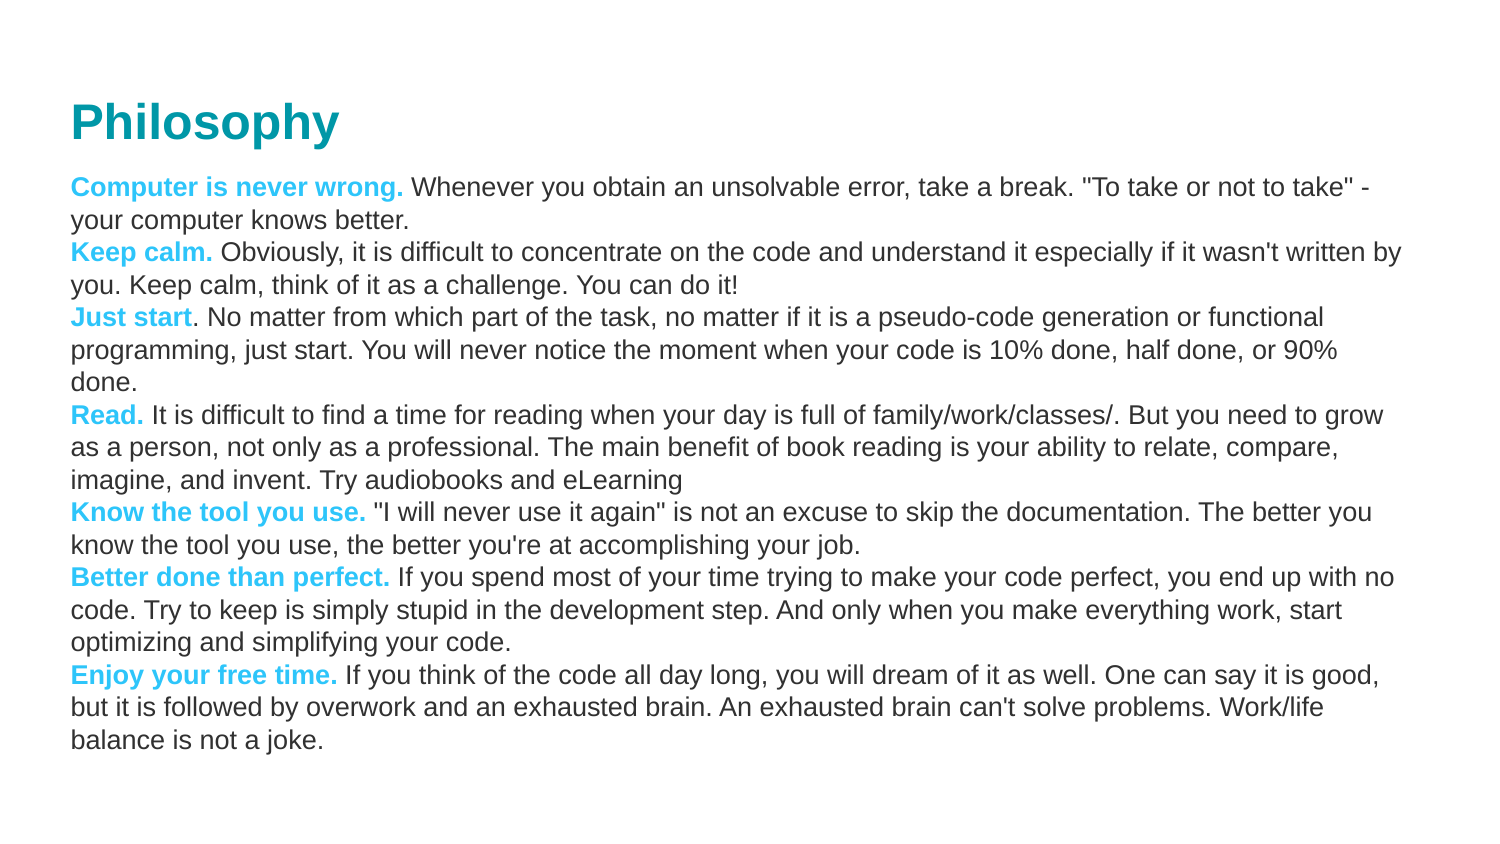

Philosophy
#

Computer is never wrong. Whenever you obtain an unsolvable error, take a break. "To take or not to take" - your computer knows better.
Keep calm. Obviously, it is difficult to concentrate on the code and understand it especially if it wasn't written by you. Keep calm, think of it as a challenge. You can do it!
Just start. No matter from which part of the task, no matter if it is a pseudo-code generation or functional programming, just start. You will never notice the moment when your code is 10% done, half done, or 90% done.
Read. It is difficult to find a time for reading when your day is full of family/work/classes/. But you need to grow as a person, not only as a professional. The main benefit of book reading is your ability to relate, compare, imagine, and invent. Try audiobooks and eLearning
Know the tool you use. "I will never use it again" is not an excuse to skip the documentation. The better you know the tool you use, the better you're at accomplishing your job.
Better done than perfect. If you spend most of your time trying to make your code perfect, you end up with no code. Try to keep is simply stupid in the development step. And only when you make everything work, start optimizing and simplifying your code.
Enjoy your free time. If you think of the code all day long, you will dream of it as well. One can say it is good, but it is followed by overwork and an exhausted brain. An exhausted brain can't solve problems. Work/life balance is not a joke.